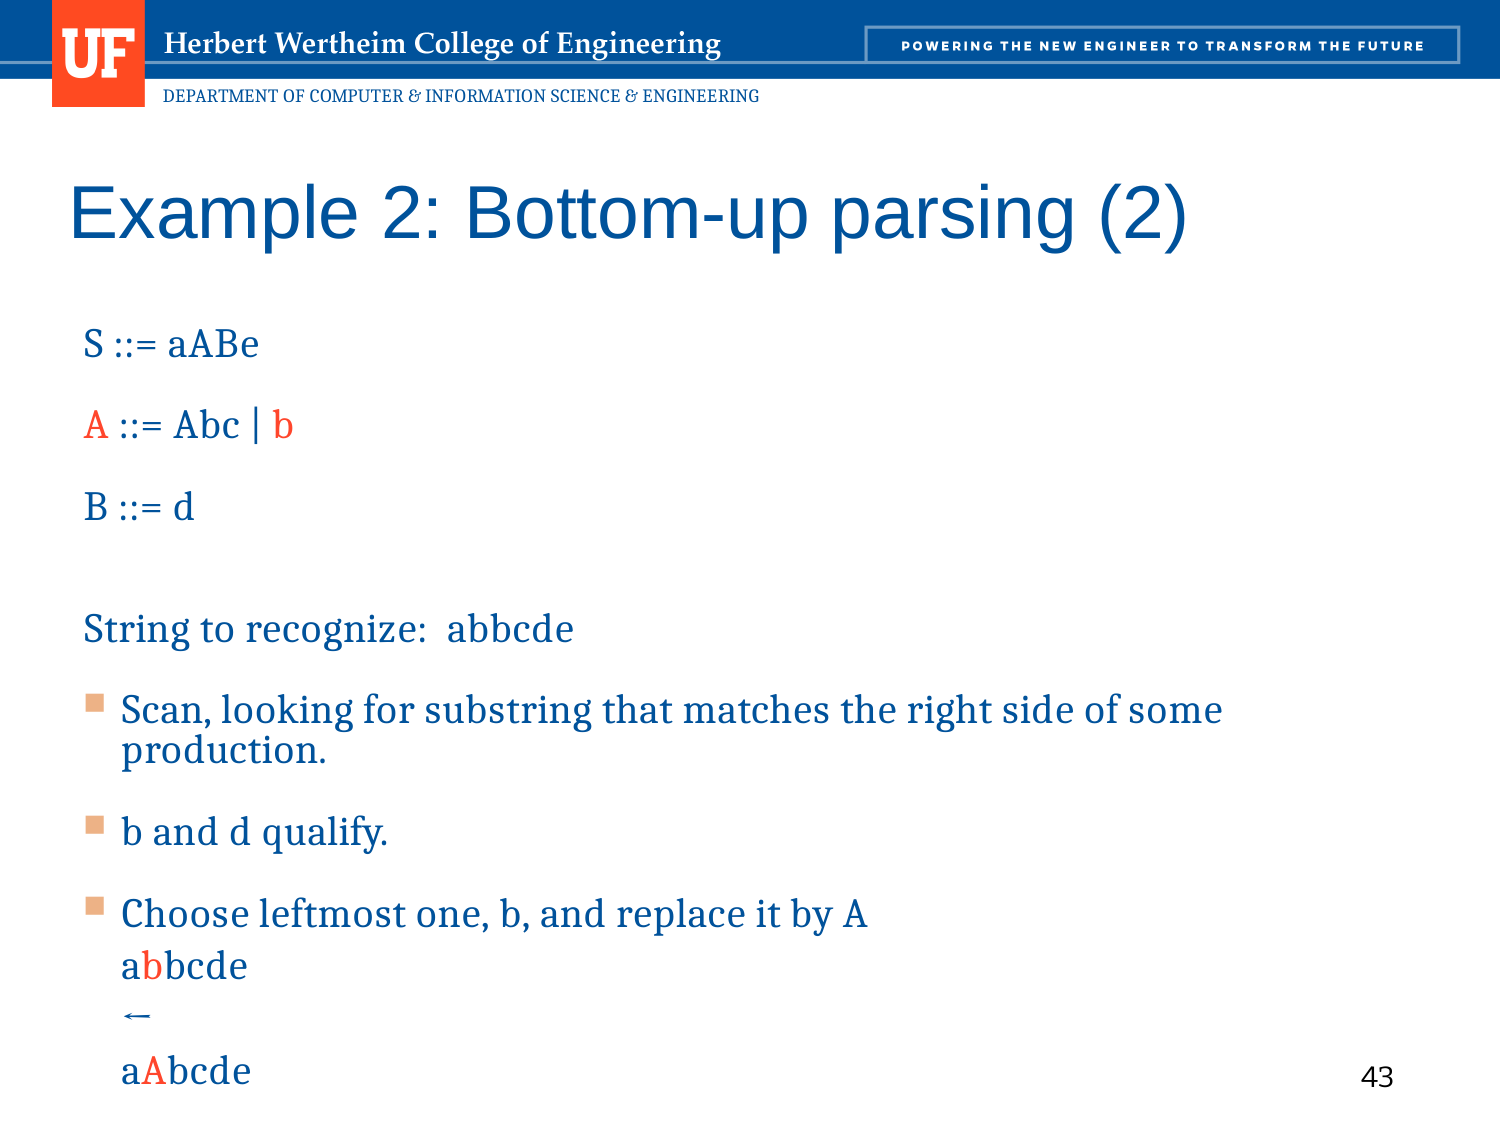

# Example 2: Bottom-up parsing (2)
S ::= aABe
A ::= Abc | b
B ::= d
String to recognize:  abbcde
Scan, looking for substring that matches the right side of some production.
b and d qualify.
Choose leftmost one, b, and replace it by A
abbcde
←
aAbcde
43